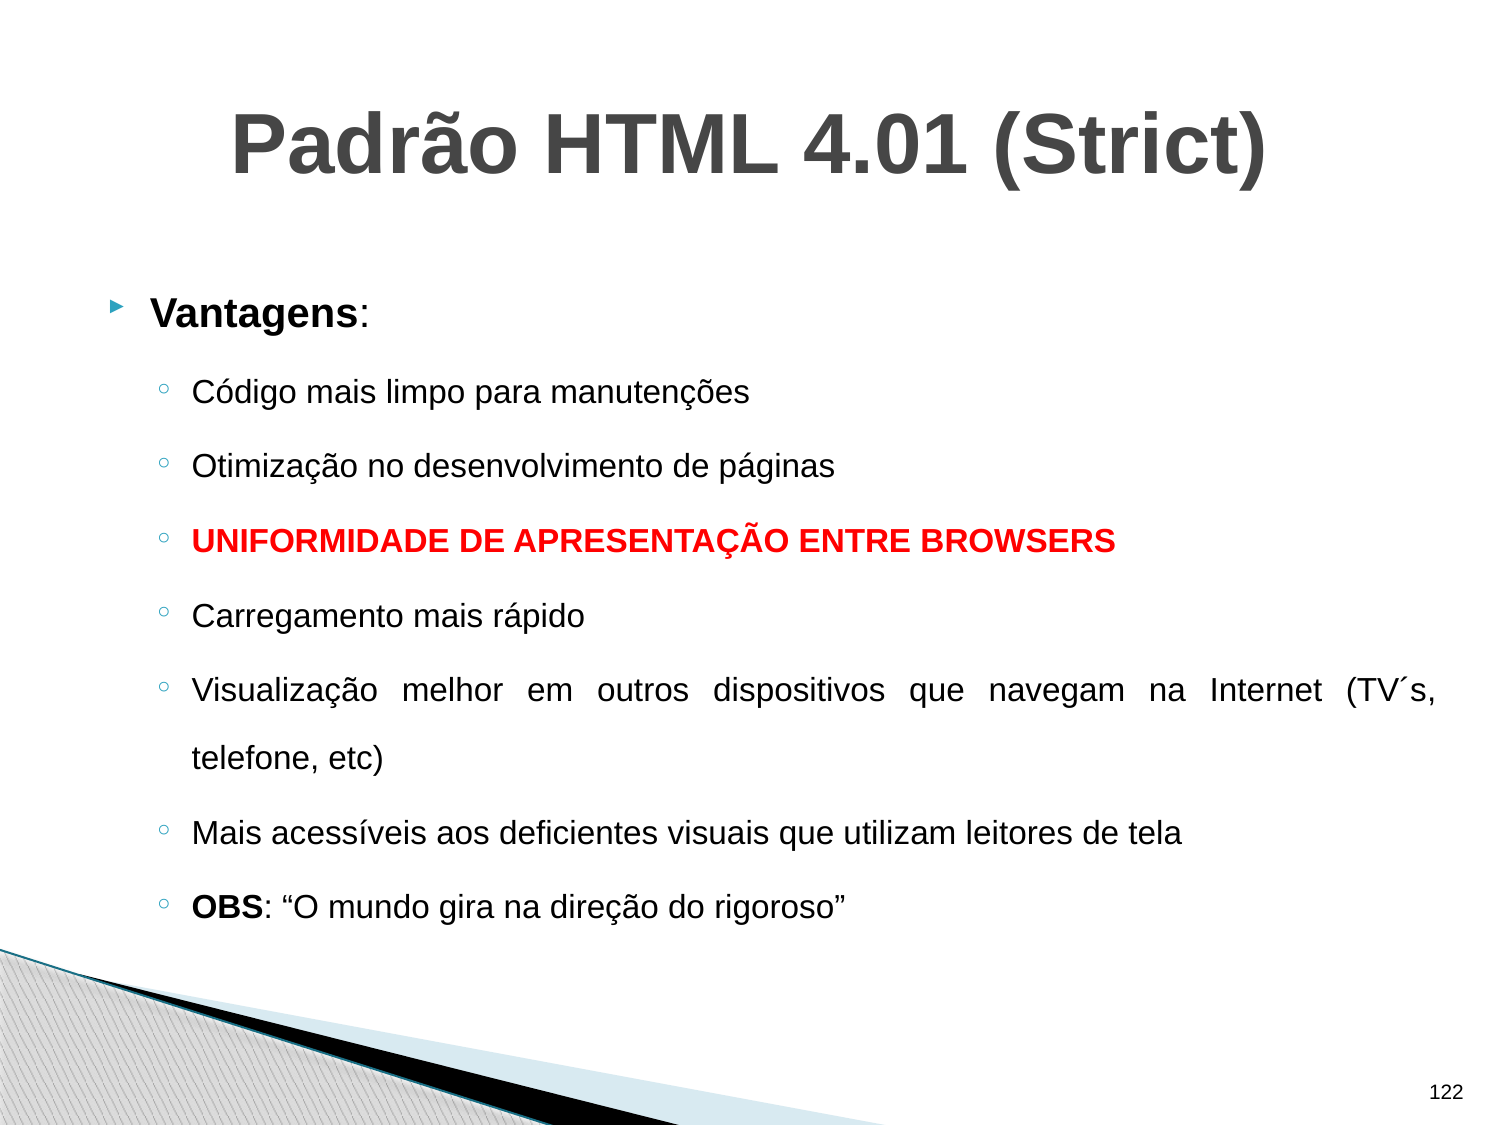

# Padrão HTML 4.01 (Strict)
Vantagens:
Código mais limpo para manutenções
Otimização no desenvolvimento de páginas
UNIFORMIDADE DE APRESENTAÇÃO ENTRE BROWSERS
Carregamento mais rápido
Visualização melhor em outros dispositivos que navegam na Internet (TV´s, telefone, etc)
Mais acessíveis aos deficientes visuais que utilizam leitores de tela
OBS: “O mundo gira na direção do rigoroso”
122